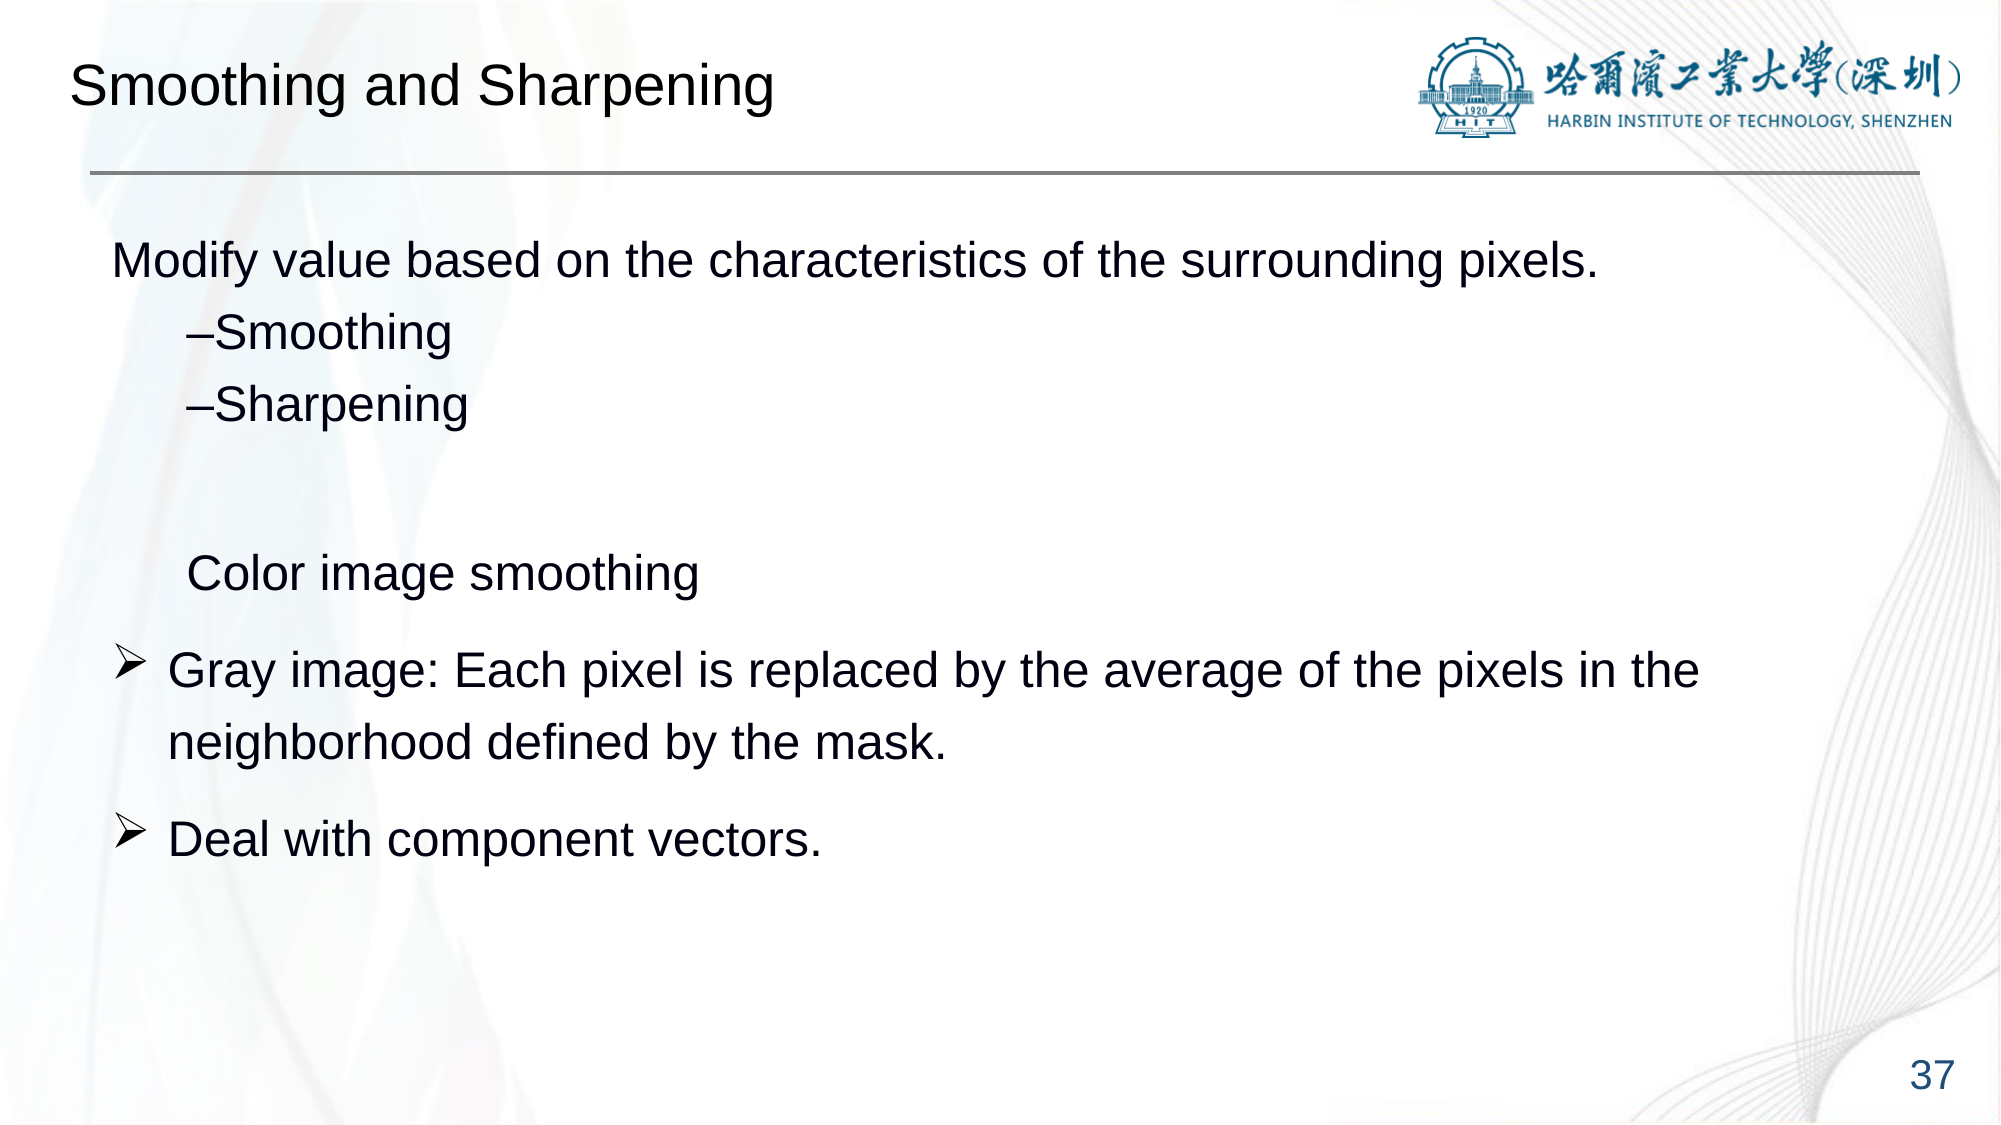

# Smoothing and Sharpening
Modify value based on the characteristics of the surrounding pixels.
–Smoothing
–Sharpening

Color image smoothing
Gray image: Each pixel is replaced by the average of the pixels in the neighborhood defined by the mask.
Deal with component vectors.

37